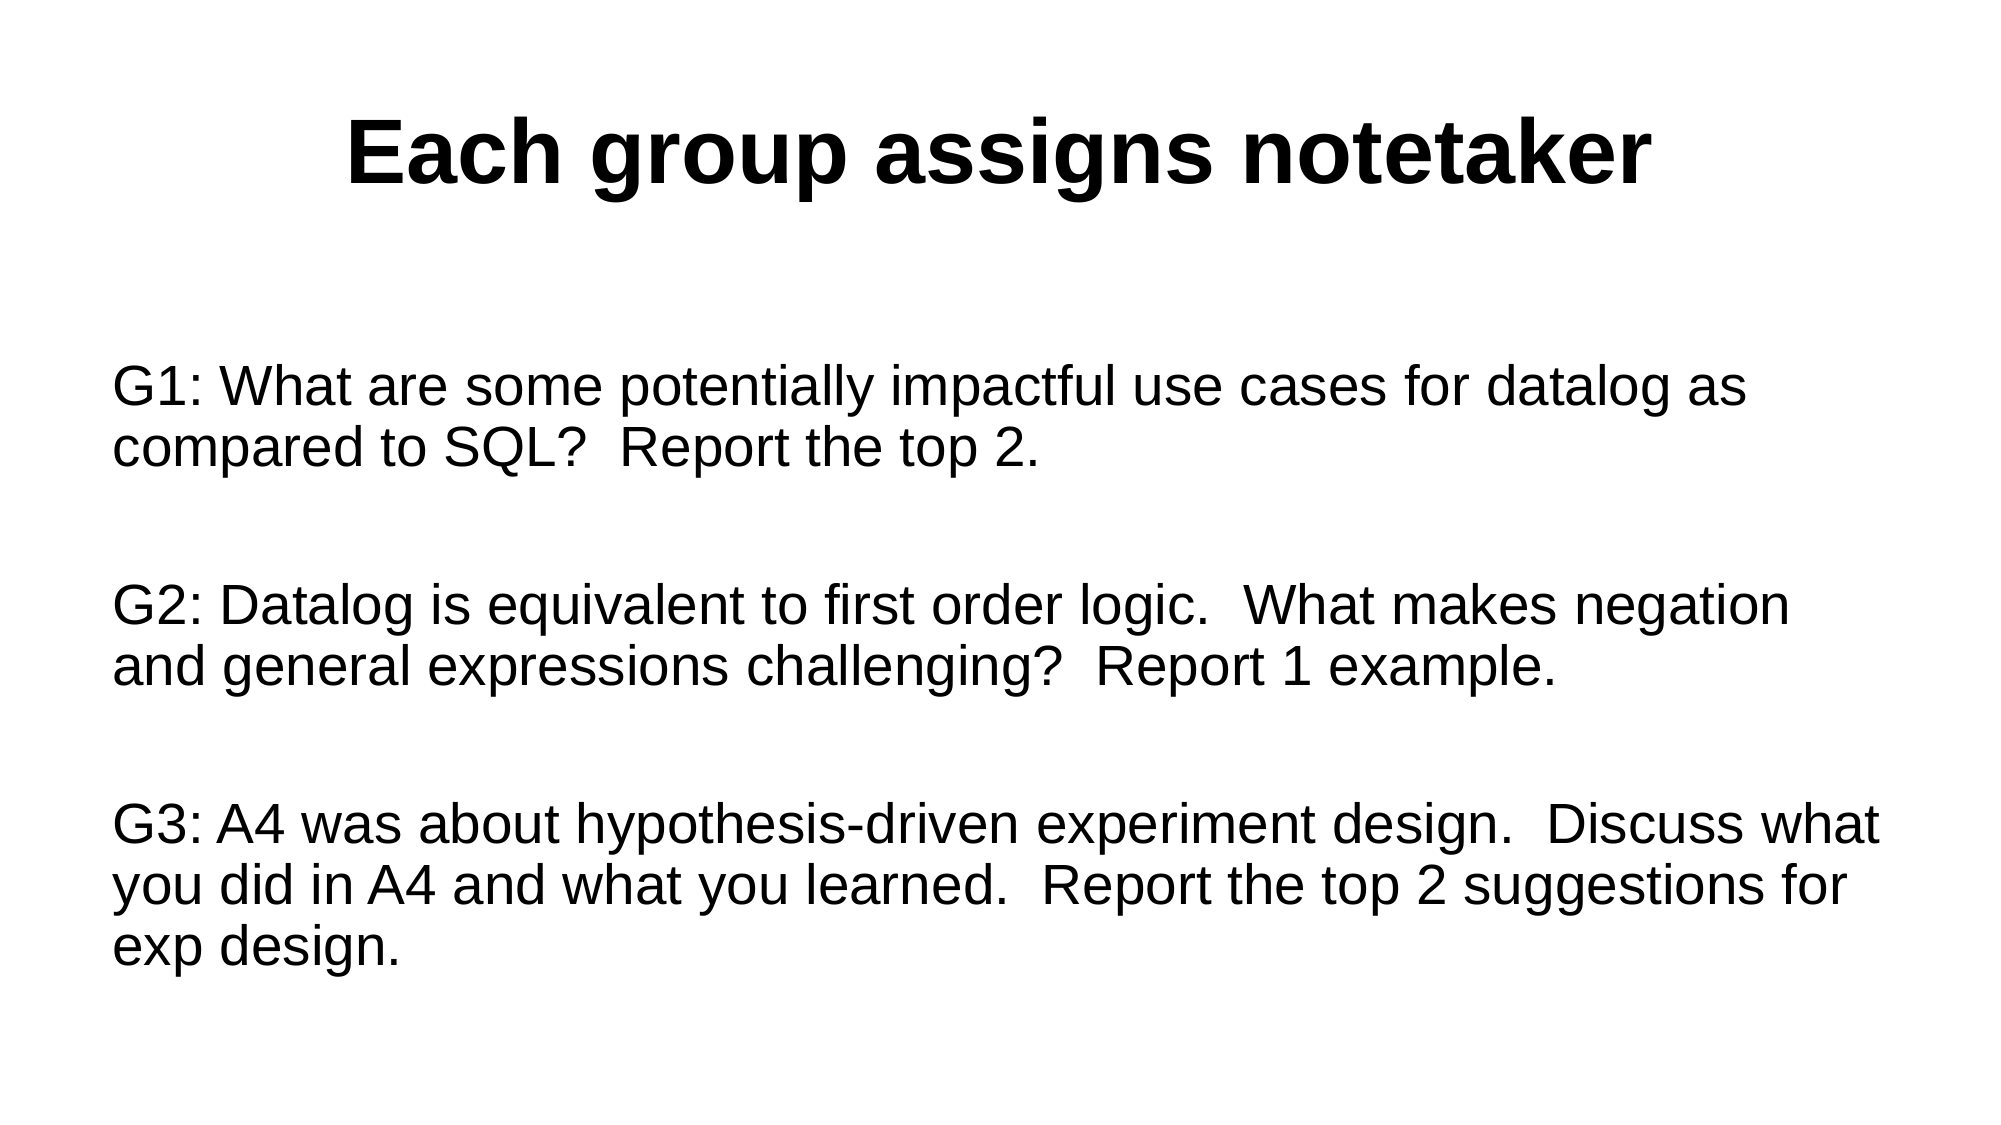

# Each group assigns notetaker

G1: What are some potentially impactful use cases for datalog as compared to SQL?  Report the top 2.

G2: Datalog is equivalent to first order logic.  What makes negation and general expressions challenging?  Report 1 example.

G3: A4 was about hypothesis-driven experiment design.  Discuss what you did in A4 and what you learned.  Report the top 2 suggestions for exp design.